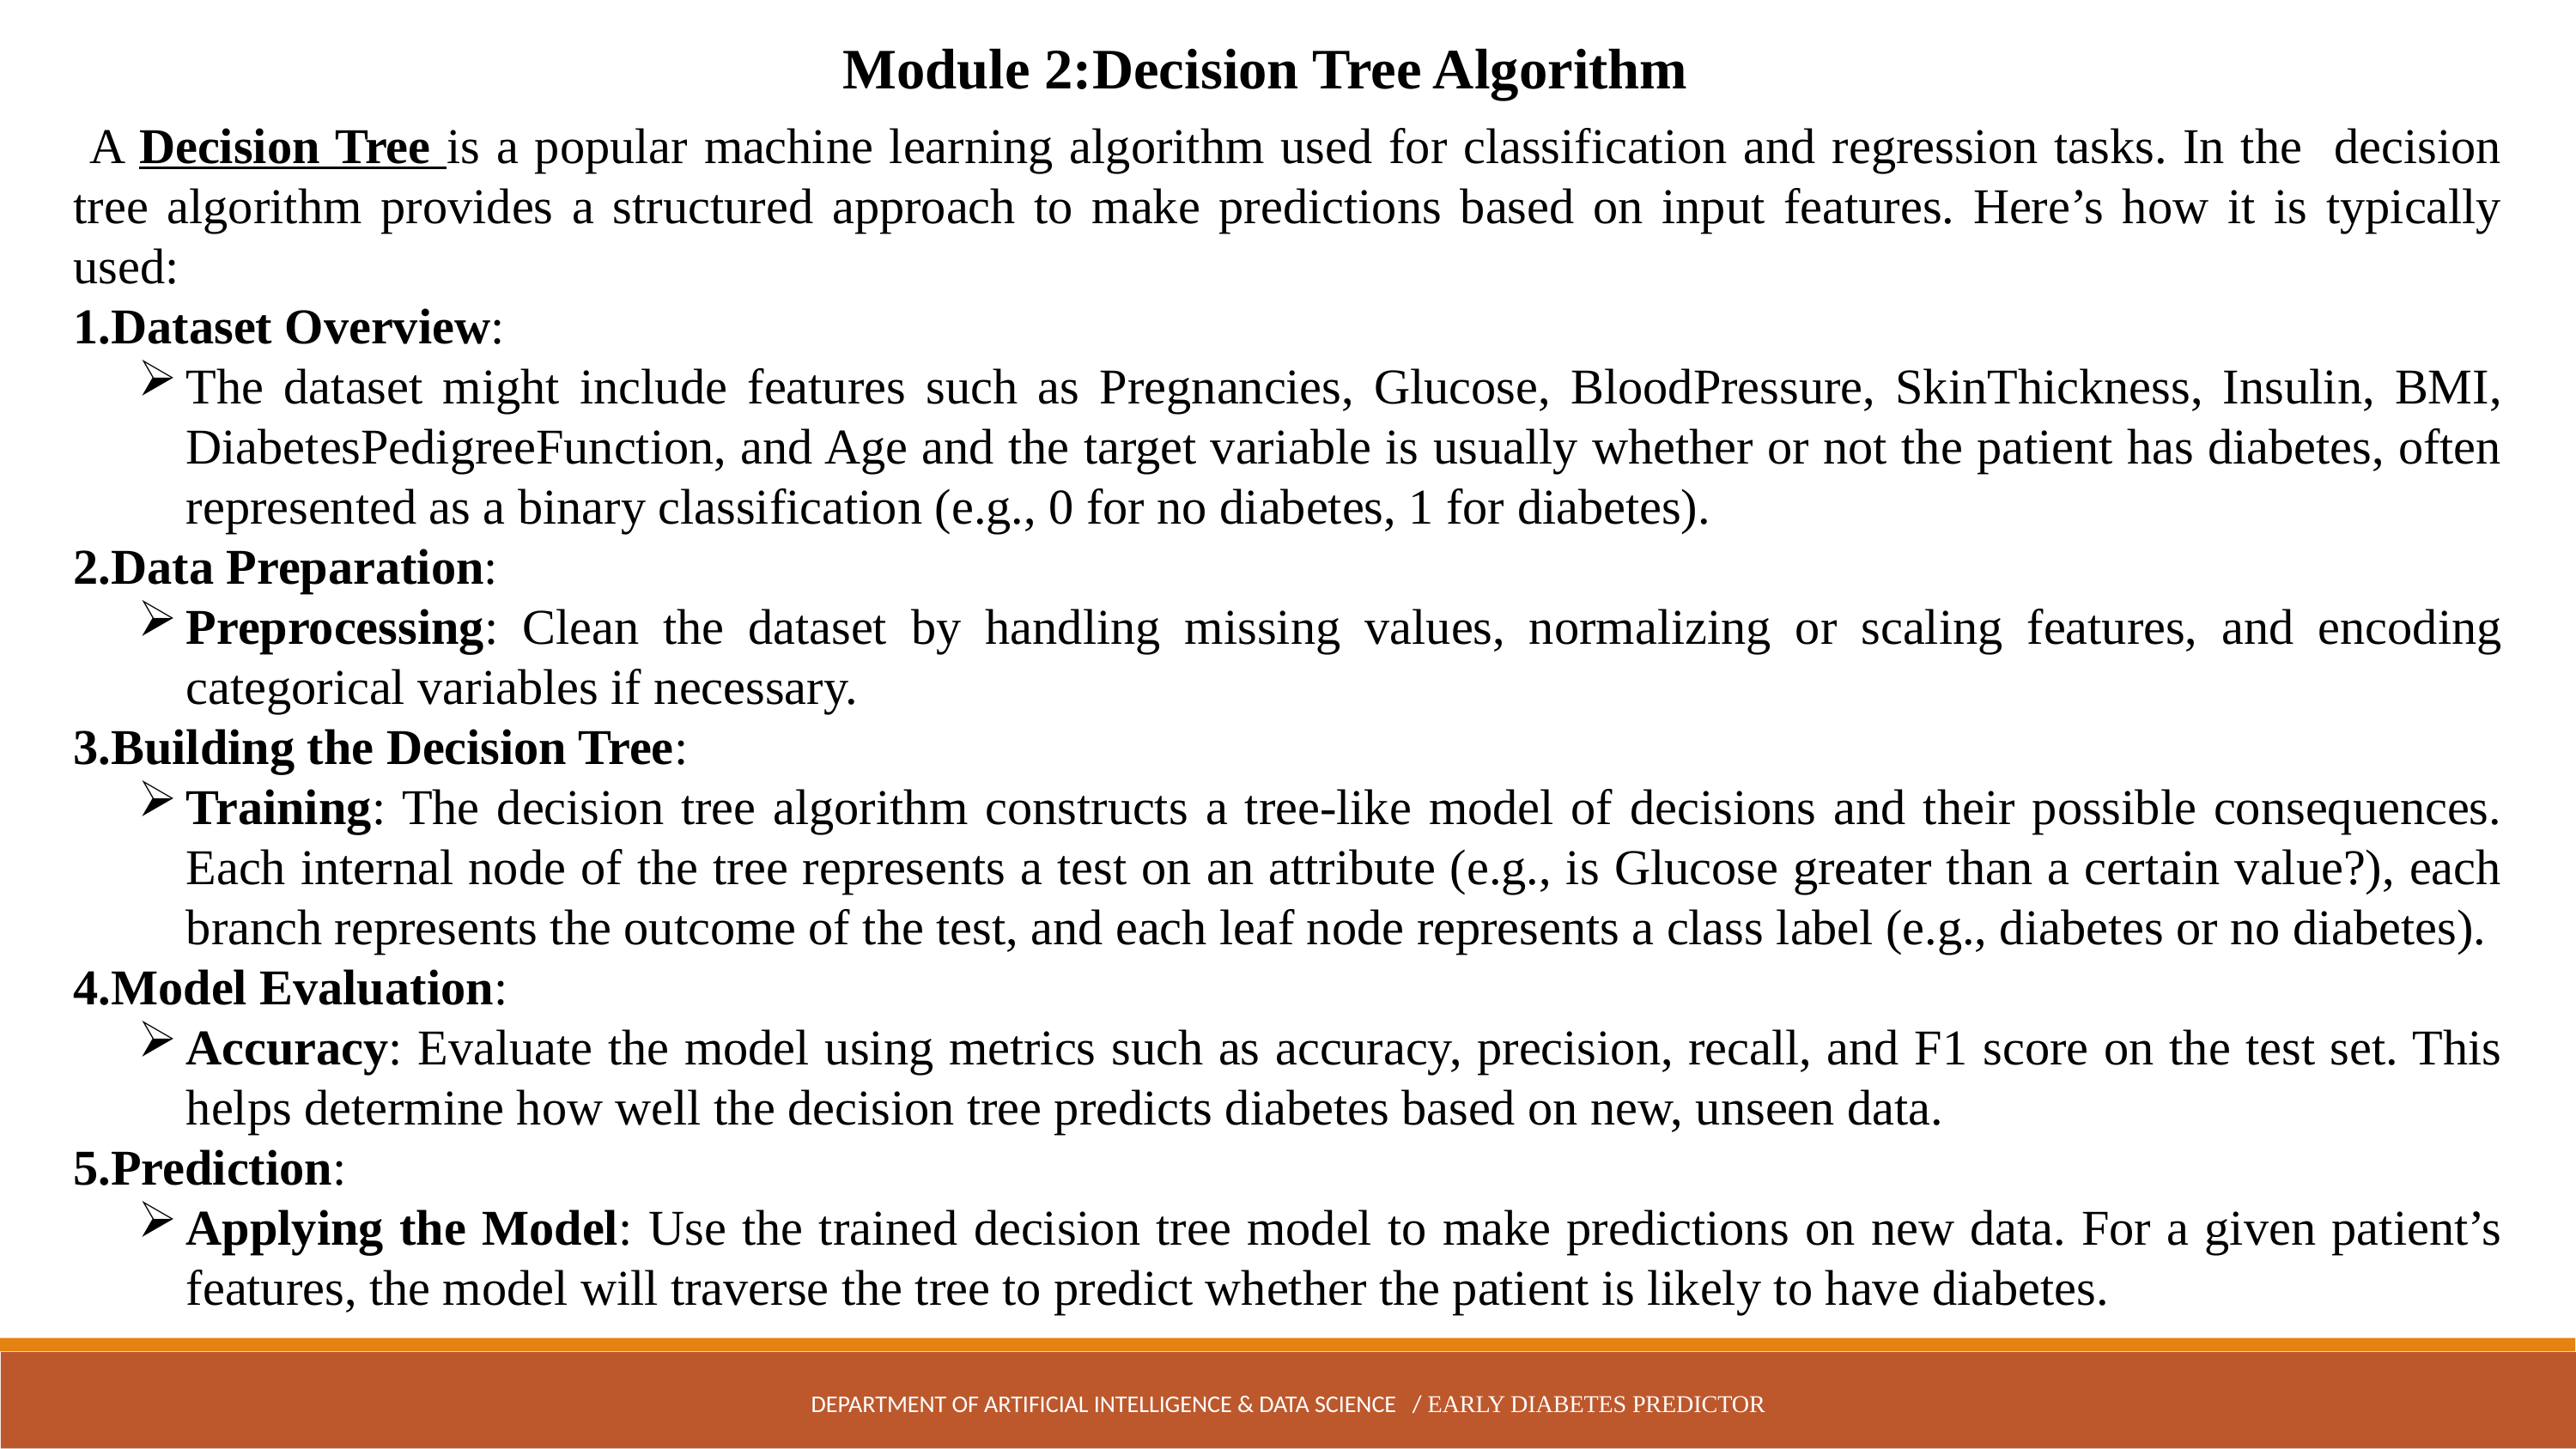

Module 2:Decision Tree Algorithm

 A Decision Tree is a popular machine learning algorithm used for classification and regression tasks. In the  decision tree algorithm provides a structured approach to make predictions based on input features. Here’s how it is typically used:
Dataset Overview:
The dataset might include features such as Pregnancies, Glucose, BloodPressure, SkinThickness, Insulin, BMI, DiabetesPedigreeFunction, and Age and the target variable is usually whether or not the patient has diabetes, often represented as a binary classification (e.g., 0 for no diabetes, 1 for diabetes).
Data Preparation:
Preprocessing: Clean the dataset by handling missing values, normalizing or scaling features, and encoding categorical variables if necessary.
Building the Decision Tree:
Training: The decision tree algorithm constructs a tree-like model of decisions and their possible consequences. Each internal node of the tree represents a test on an attribute (e.g., is Glucose greater than a certain value?), each branch represents the outcome of the test, and each leaf node represents a class label (e.g., diabetes or no diabetes).
Model Evaluation:
Accuracy: Evaluate the model using metrics such as accuracy, precision, recall, and F1 score on the test set. This helps determine how well the decision tree predicts diabetes based on new, unseen data.
Prediction:
Applying the Model: Use the trained decision tree model to make predictions on new data. For a given patient’s features, the model will traverse the tree to predict whether the patient is likely to have diabetes.

DEPARTMENT OF ARTIFICIAL INTELLIGENCE & DATA SCIENCE   / EARLY DIABETES PREDICTOR
12